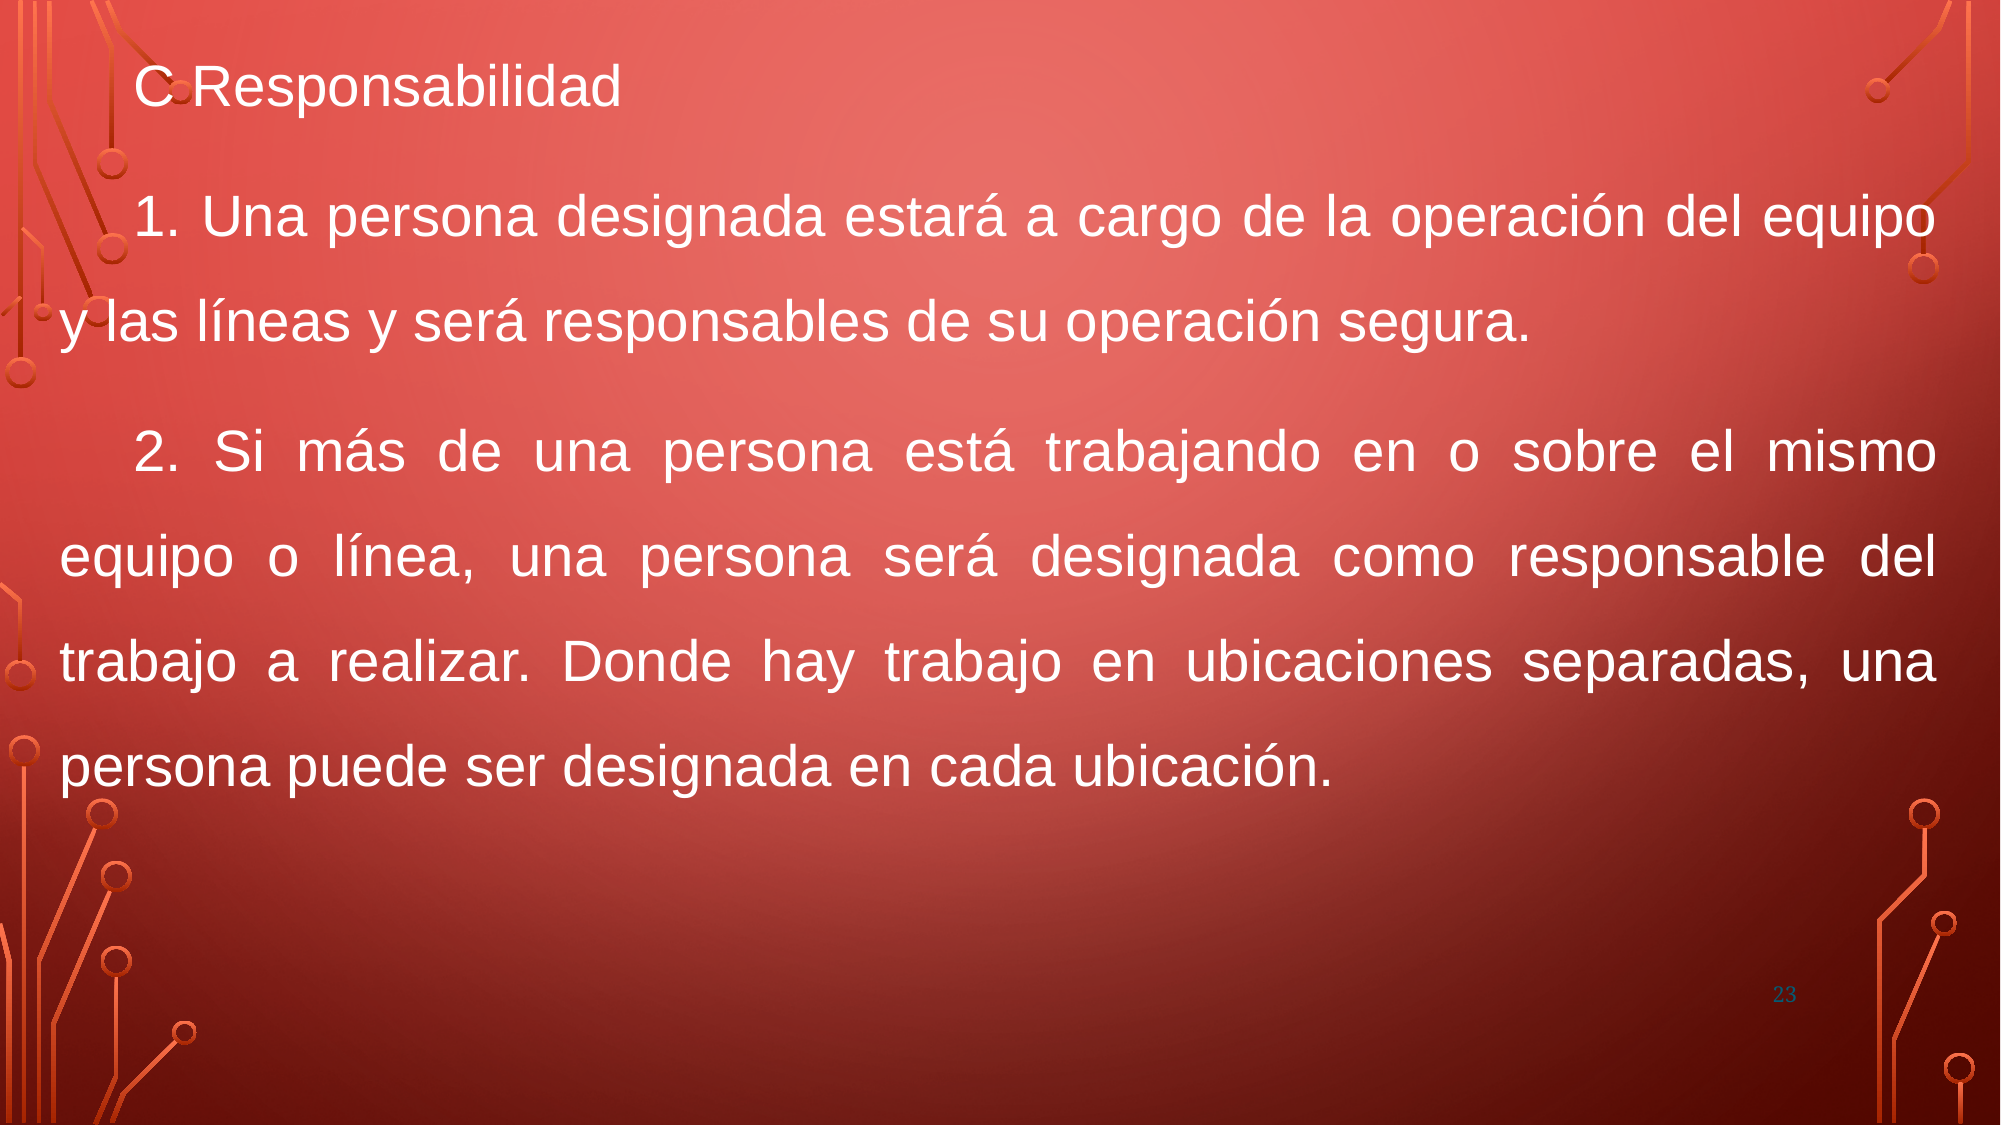

C Responsabilidad
1. Una persona designada estará a cargo de la operación del equipo y las líneas y será responsables de su operación segura.
2. Si más de una persona está trabajando en o sobre el mismo equipo o línea, una persona será designada como responsable del trabajo a realizar. Donde hay trabajo en ubicaciones separadas, una persona puede ser designada en cada ubicación.
23